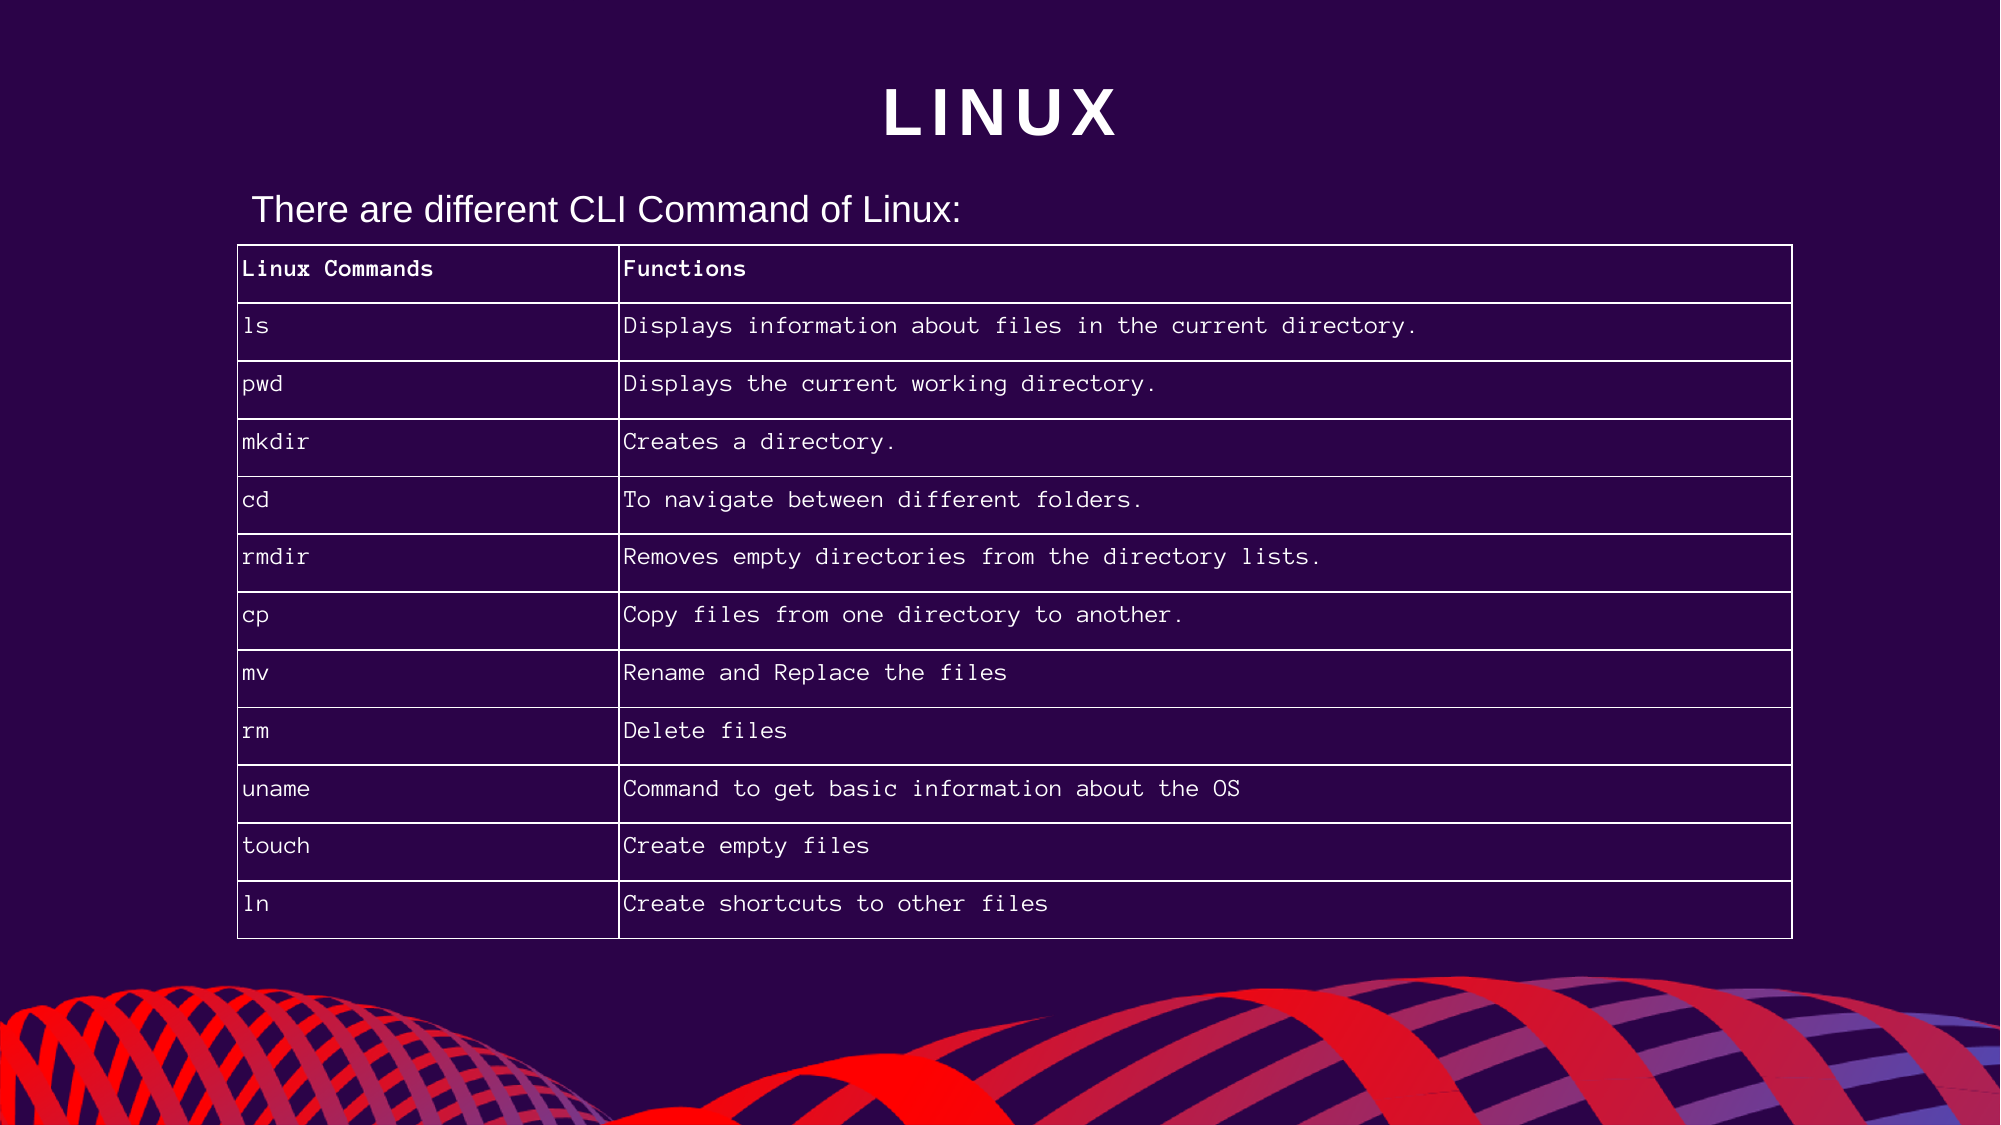

# Linux
There are different CLI Command of Linux:
| Linux Commands | Functions |
| --- | --- |
| ls | Displays information about files in the current directory. |
| pwd | Displays the current working directory. |
| mkdir | Creates a directory. |
| cd | To navigate between different folders. |
| rmdir | Removes empty directories from the directory lists. |
| cp | Copy files from one directory to another. |
| mv | Rename and Replace the files |
| rm | Delete files |
| uname | Command to get basic information about the OS |
| touch | Create empty files |
| ln | Create shortcuts to other files |